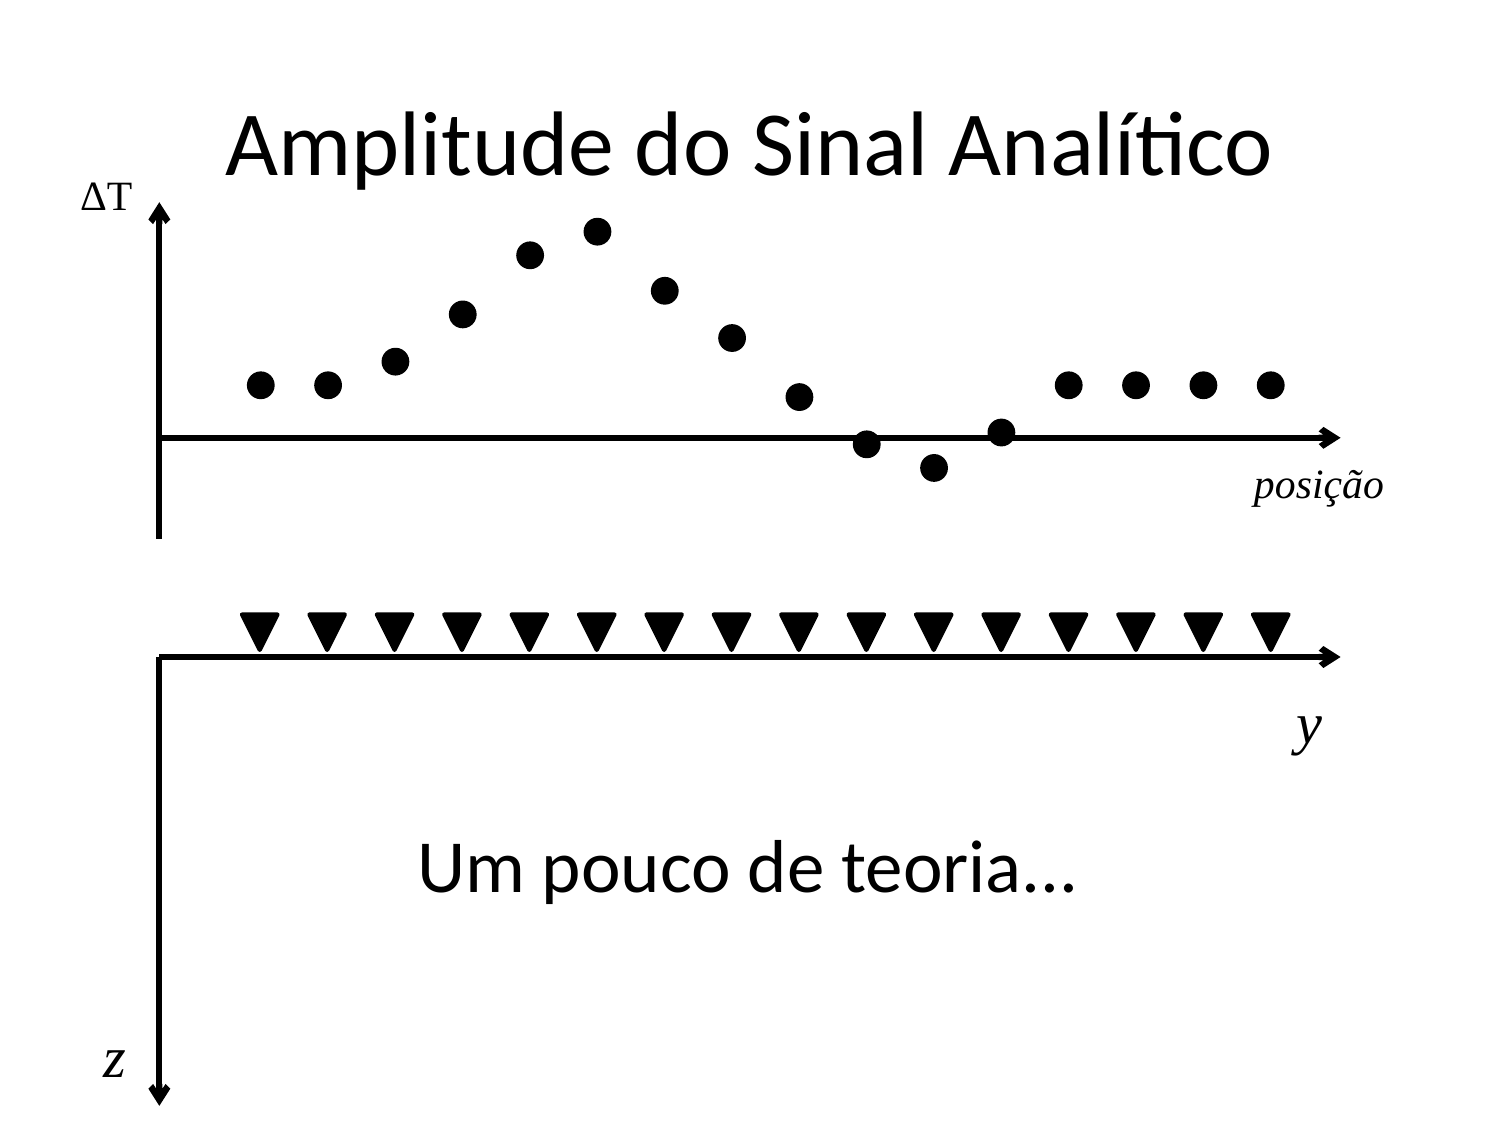

# Amplitude do Sinal Analítico
ΔT

posição

y
Um pouco de teoria...
z